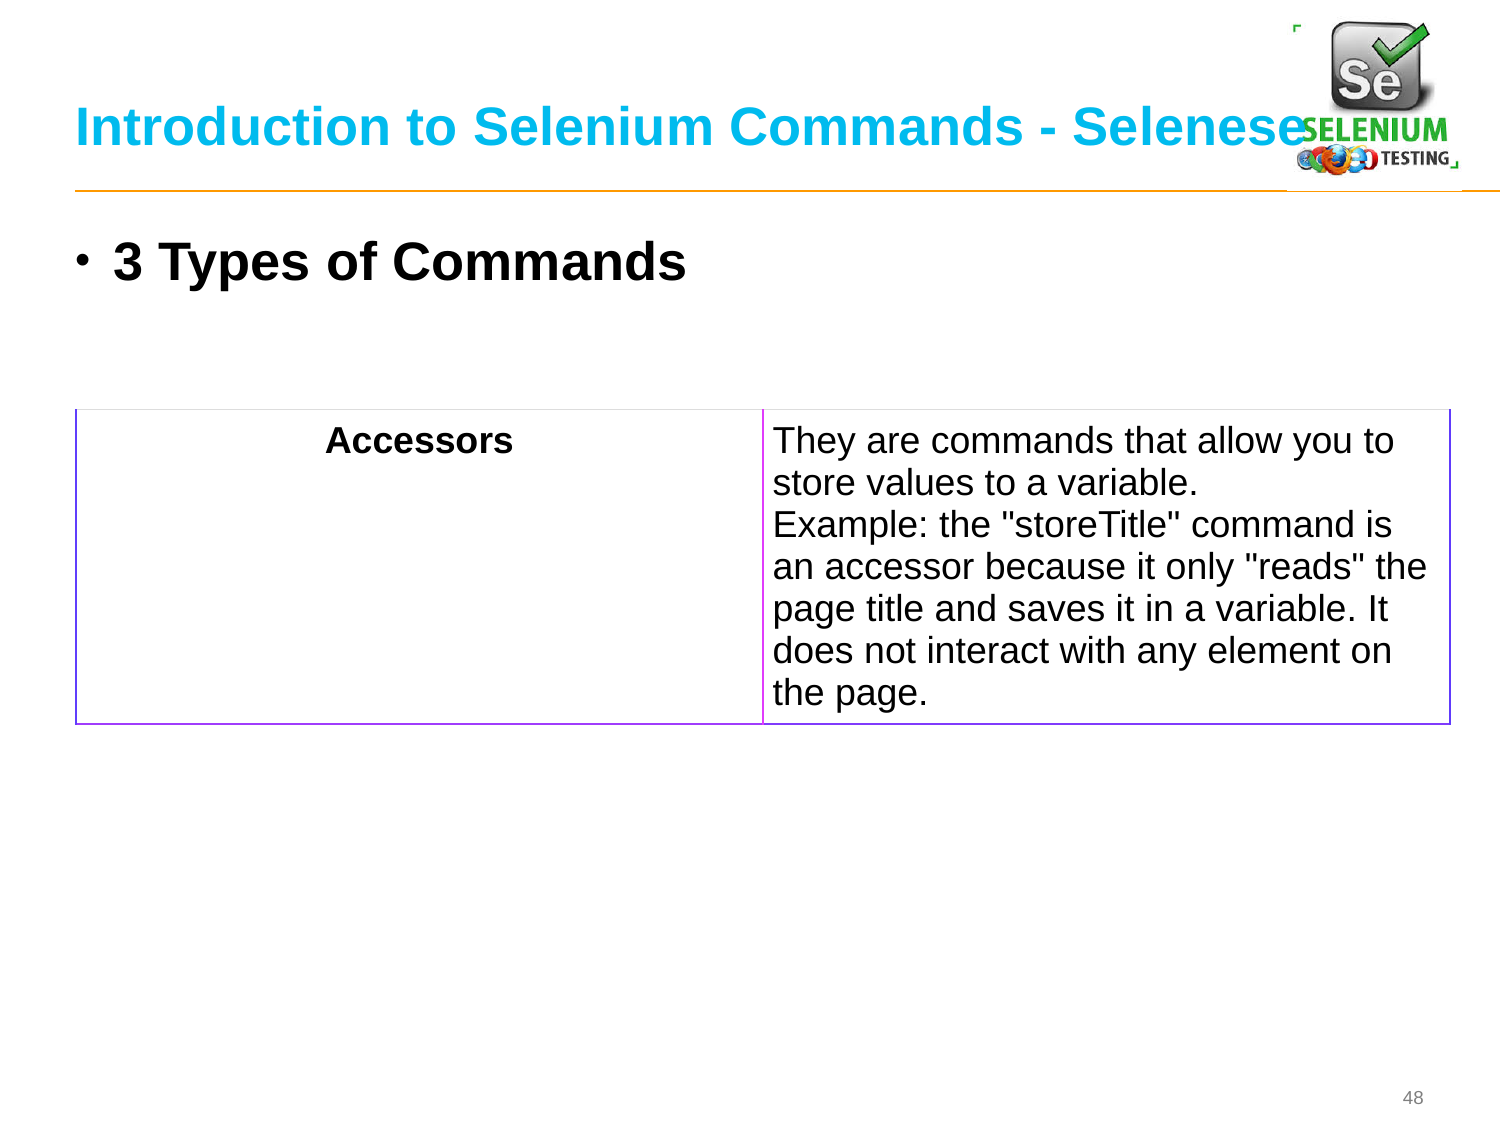

# Introduction to Selenium Commands - Selenese
3 Types of Commands

| Accessors | They are commands that allow you to store values to a variable. Example: the "storeTitle" command is an accessor because it only "reads" the page title and saves it in a variable. It does not interact with any element on the page. |
| --- | --- |